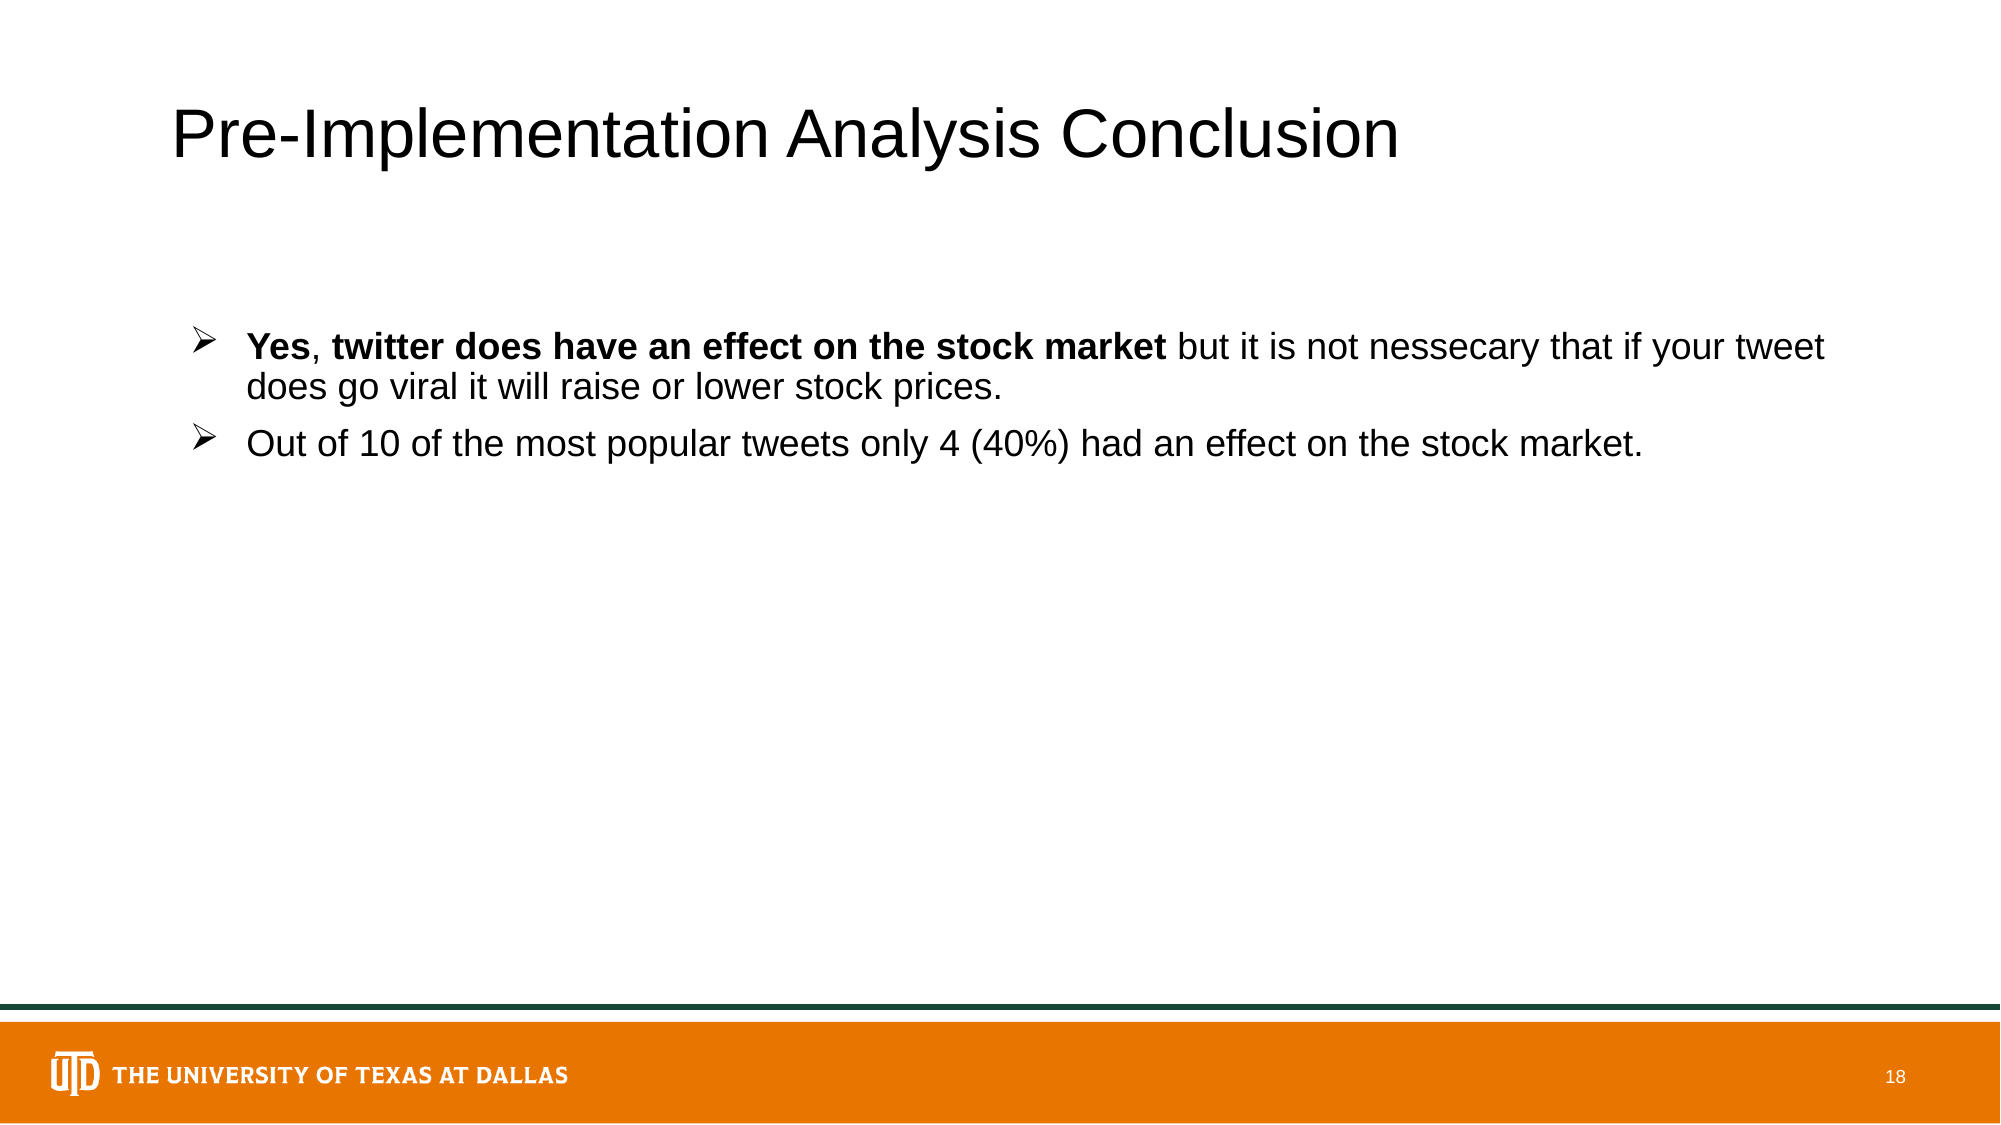

# Pre-Implementation Analysis Conclusion

Yes, twitter does have an effect on the stock market but it is not nessecary that if your tweet does go viral it will raise or lower stock prices.
Out of 10 of the most popular tweets only 4 (40%) had an effect on the stock market.
18